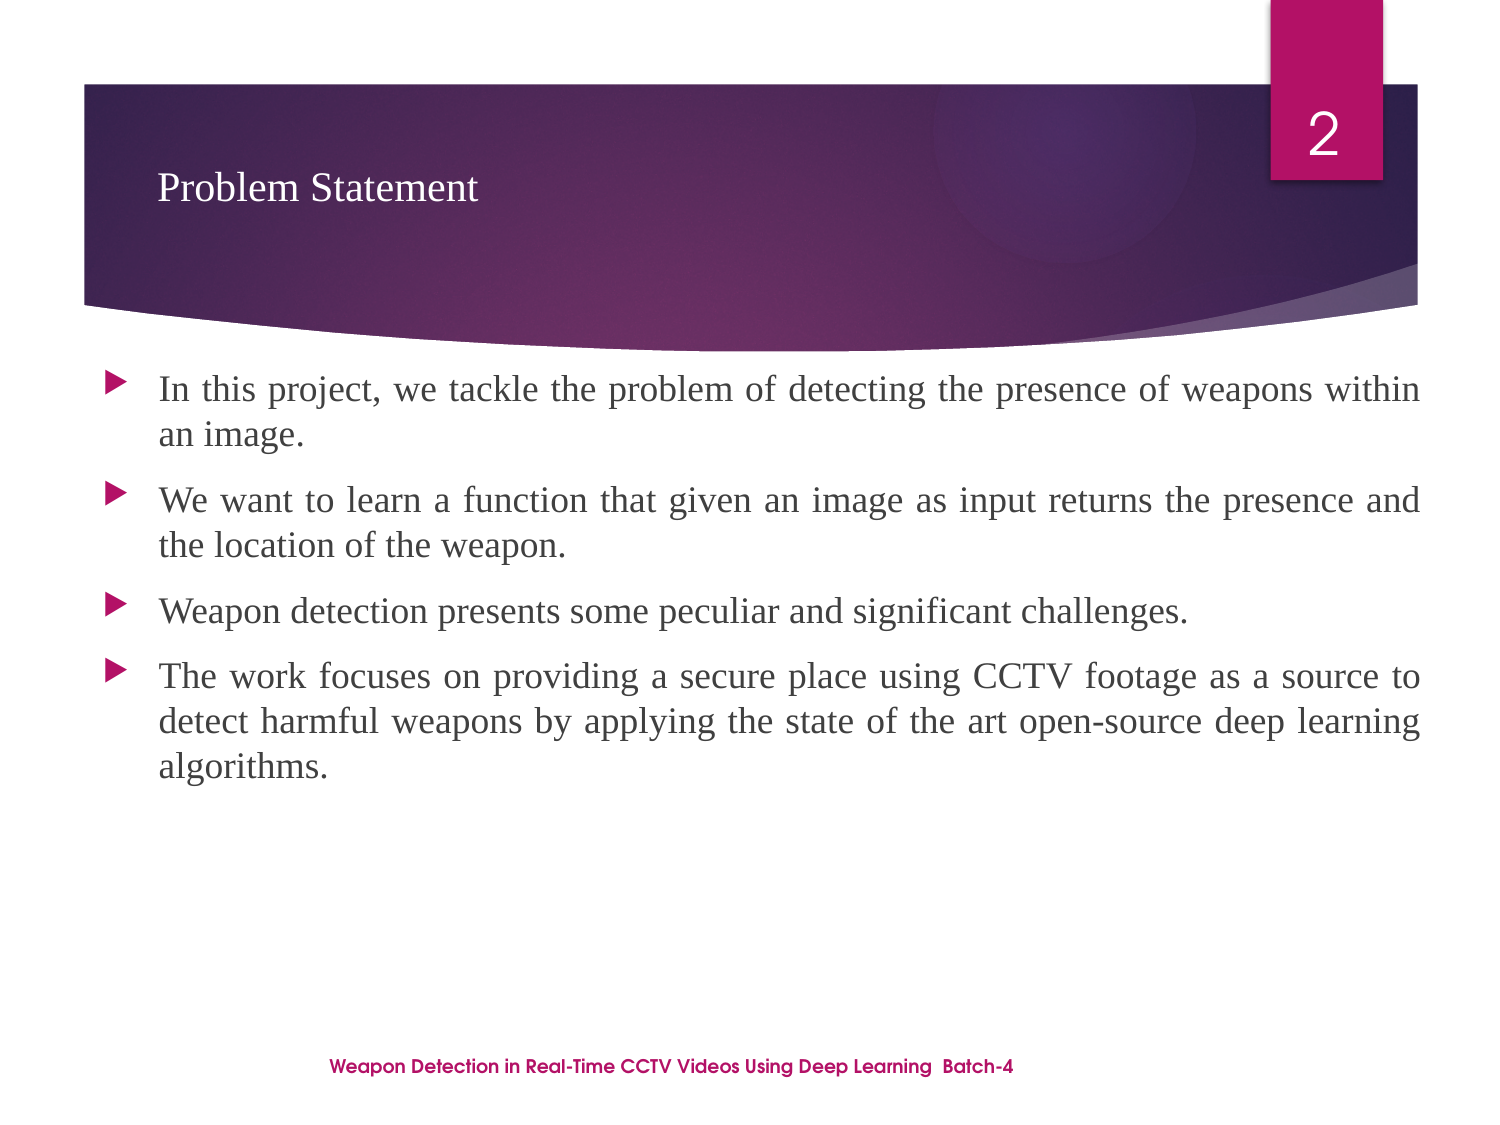

2
# Problem Statement
In this project, we tackle the problem of detecting the presence of weapons within an image.
We want to learn a function that given an image as input returns the presence and the location of the weapon.
Weapon detection presents some peculiar and significant challenges.
The work focuses on providing a secure place using CCTV footage as a source to detect harmful weapons by applying the state of the art open-source deep learning algorithms.
Weapon Detection in Real-Time CCTV Videos Using Deep Learning  Batch-4